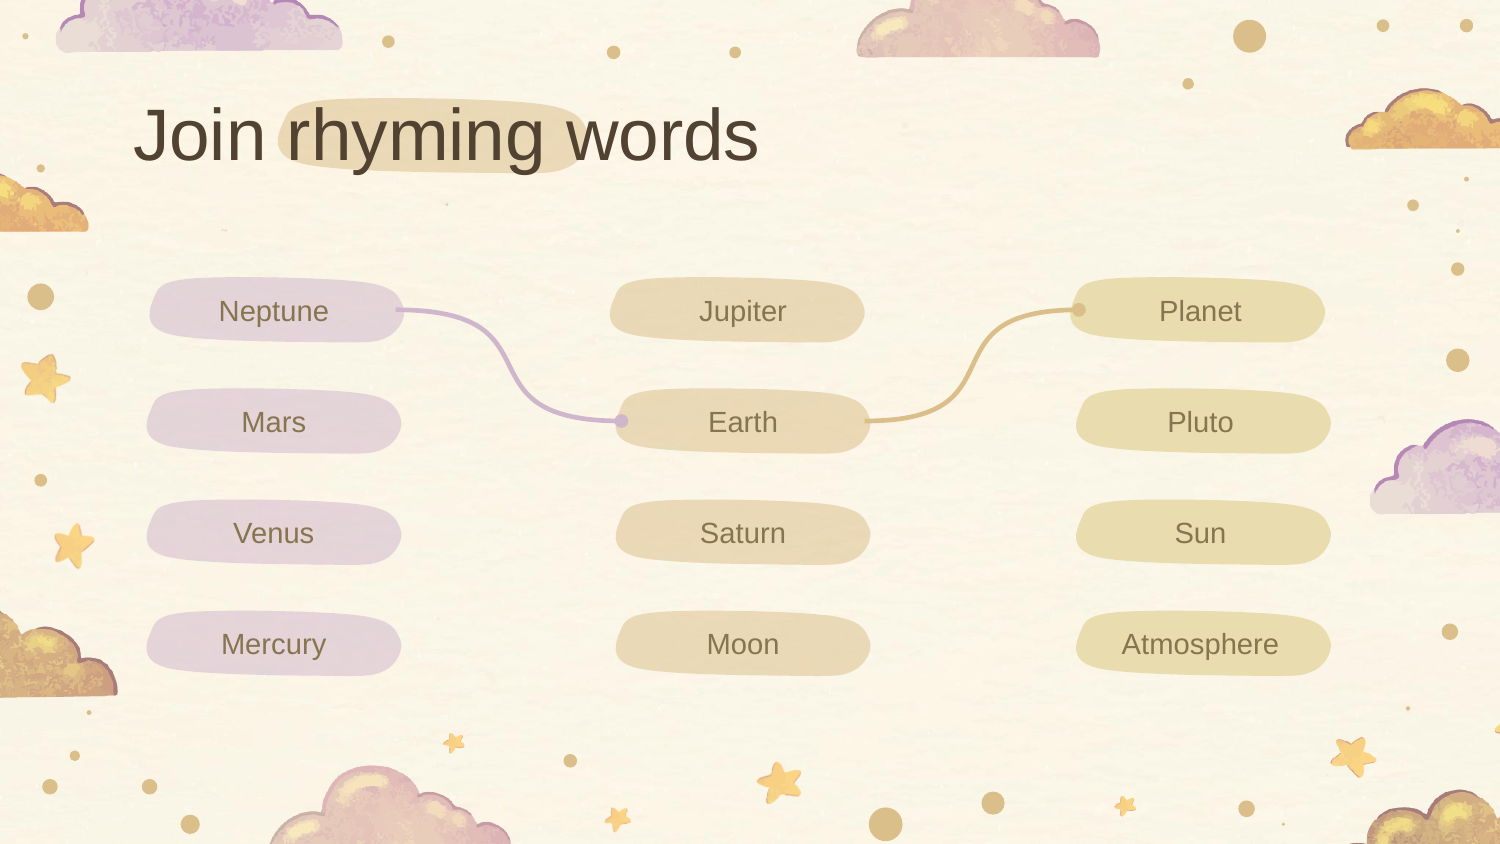

# Join rhyming words

Neptune
Jupiter
Planet

Mars
Earth
Pluto

Venus
Saturn
Sun

Mercury
Moon
Atmosphere